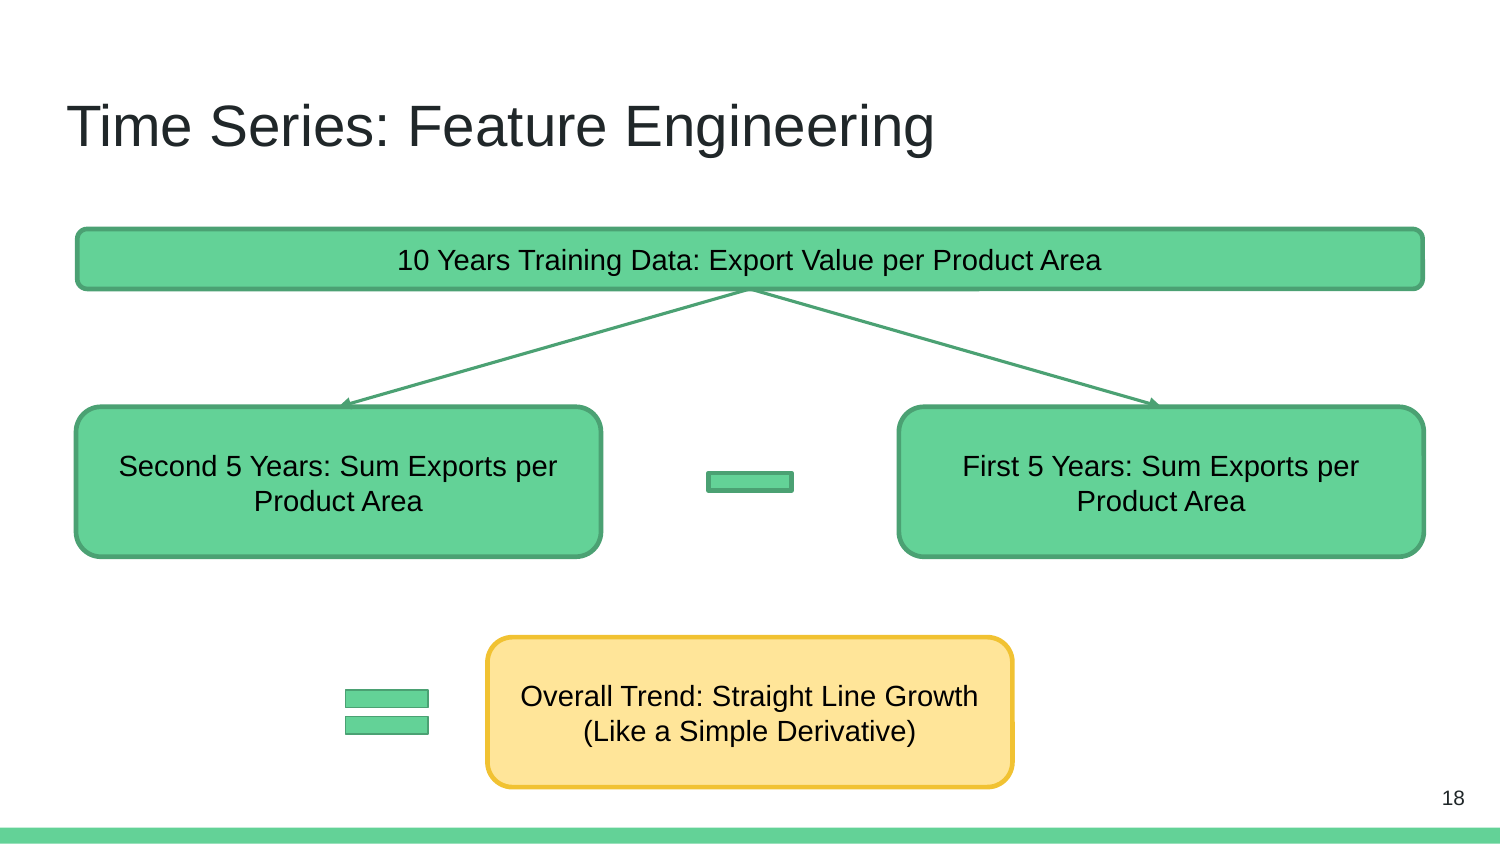

# Time Series: Feature Engineering
10 Years Training Data: Export Value per Product Area
First 5 Years: Sum Exports per Product Area
Second 5 Years: Sum Exports per Product Area

Overall Trend: Straight Line Growth (Like a Simple Derivative)

18